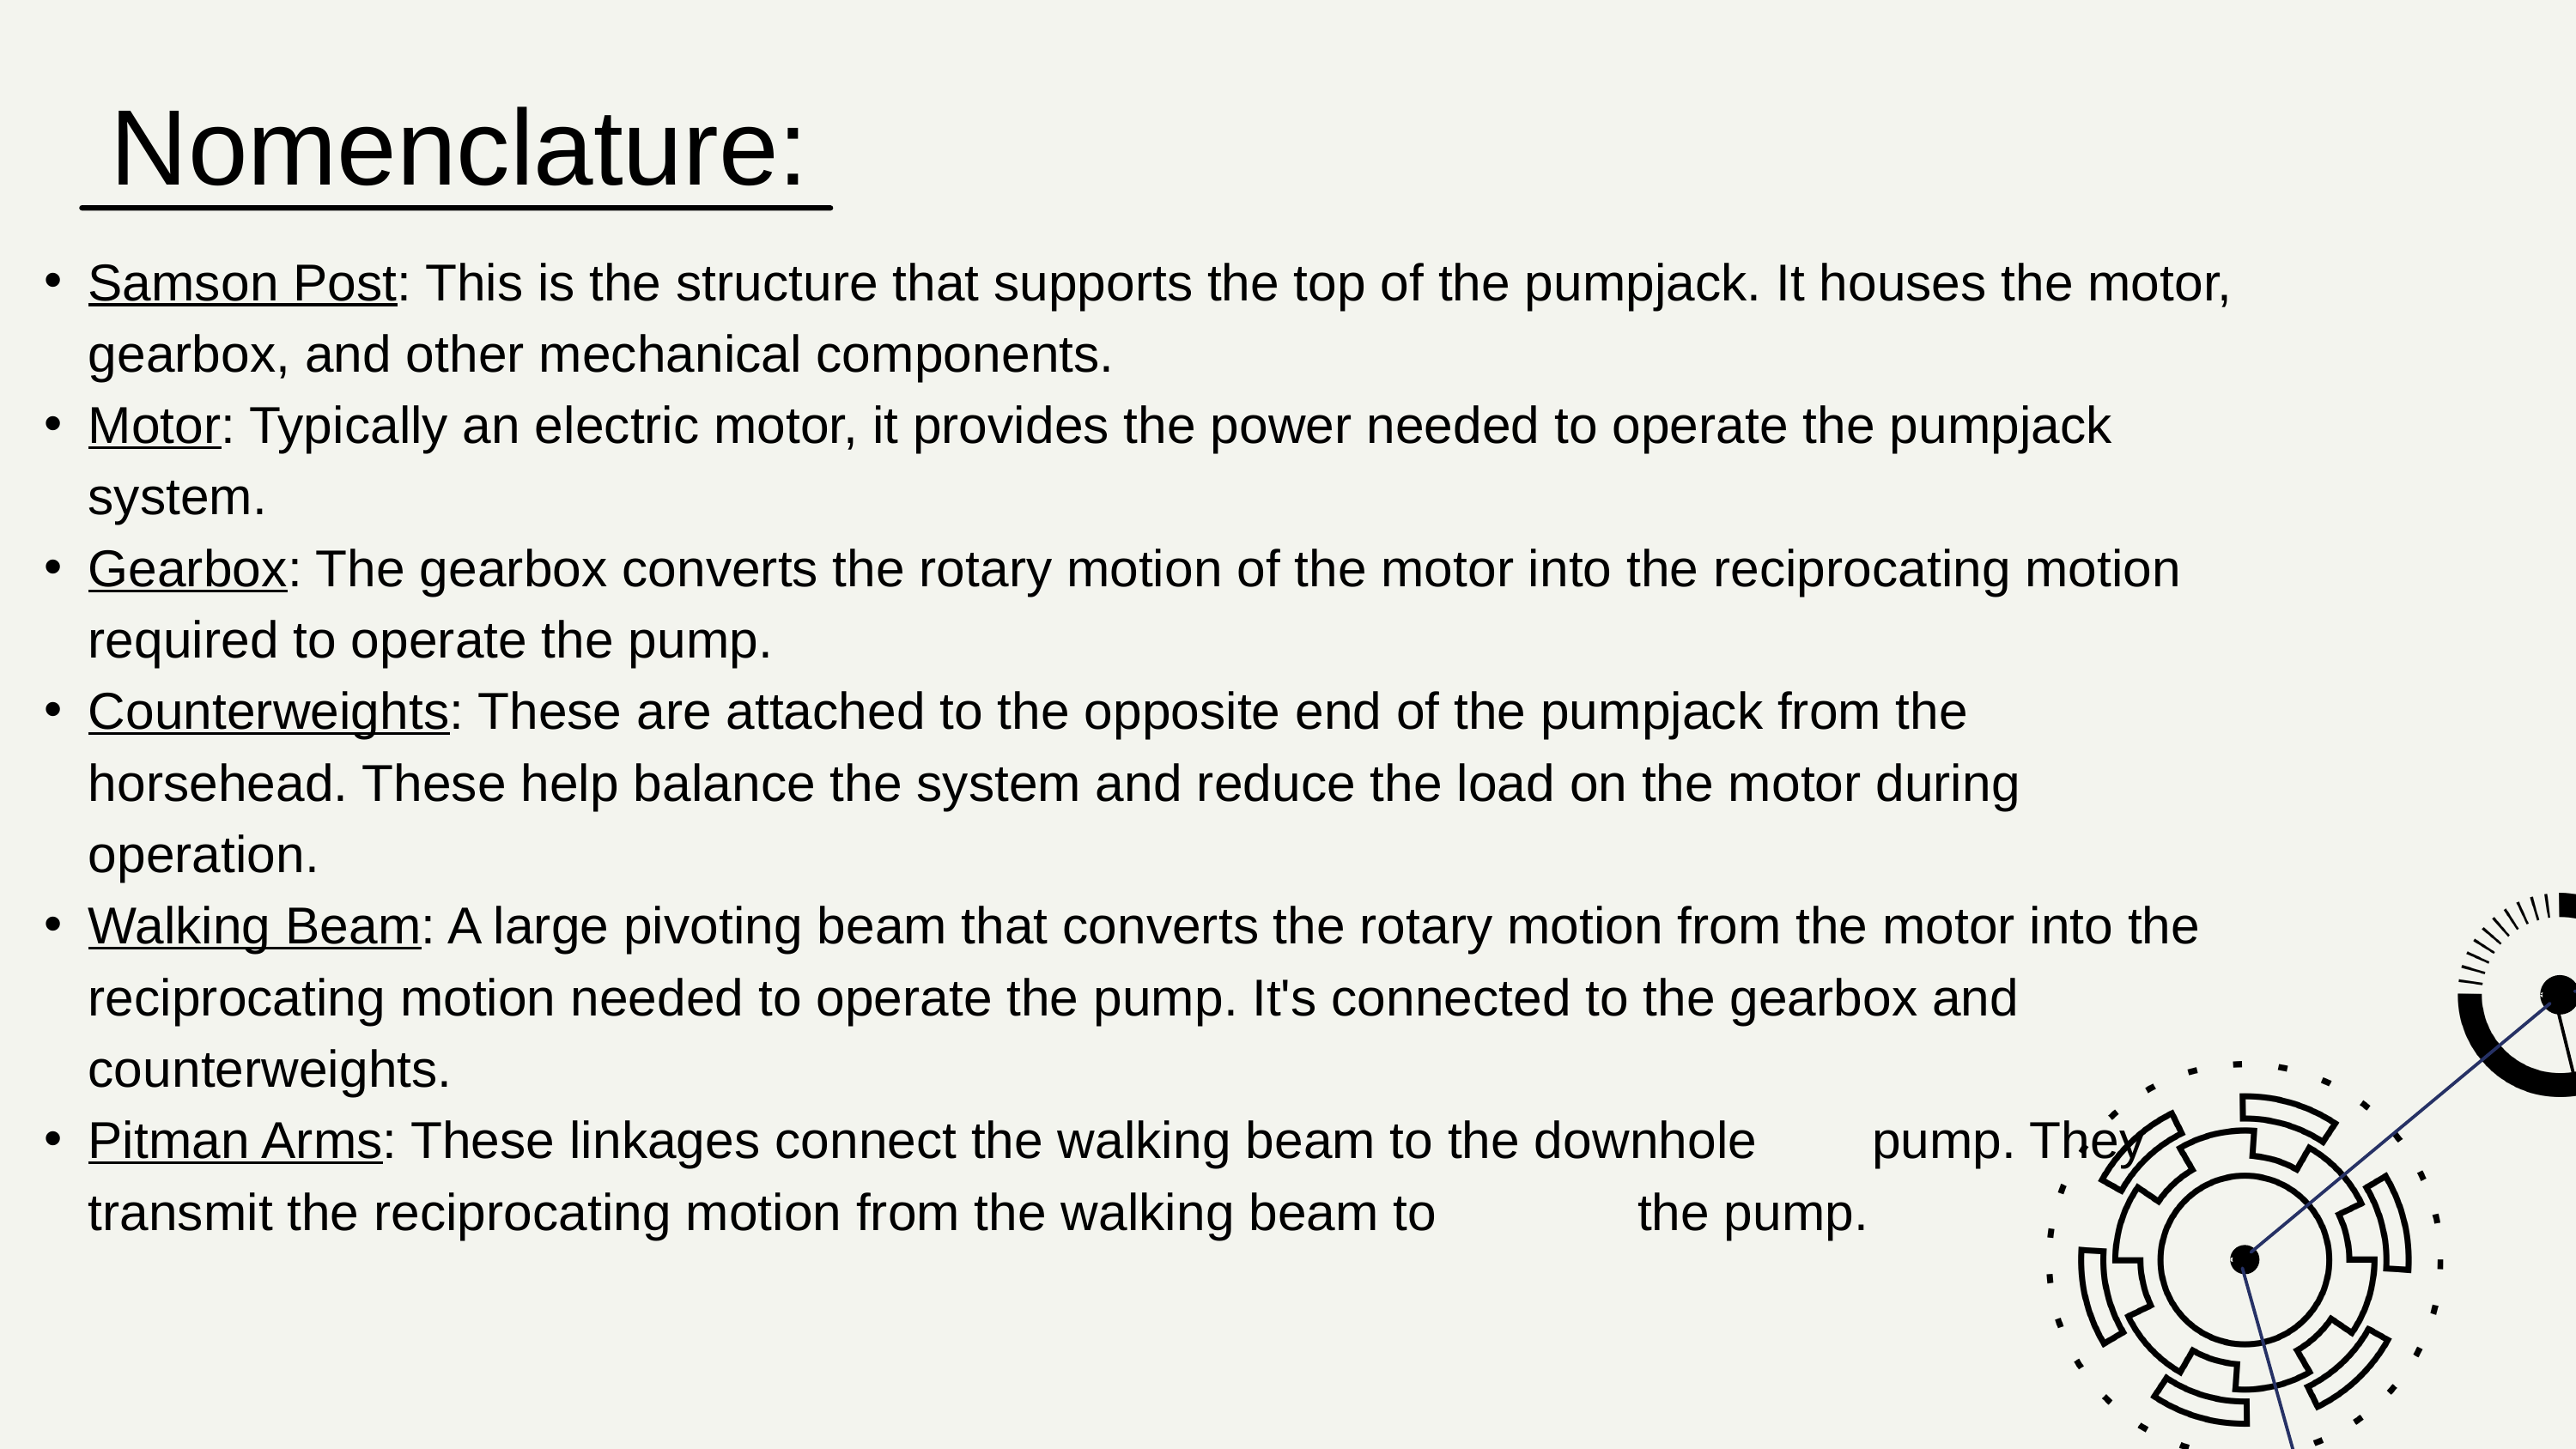

Nomenclature:

Samson Post: This is the structure that supports the top of the pumpjack. It houses the motor, gearbox, and other mechanical components.
Motor: Typically an electric motor, it provides the power needed to operate the pumpjack system.
Gearbox: The gearbox converts the rotary motion of the motor into the reciprocating motion required to operate the pump.
Counterweights: These are attached to the opposite end of the pumpjack from the horsehead. These help balance the system and reduce the load on the motor during operation.
Walking Beam: A large pivoting beam that converts the rotary motion from the motor into the reciprocating motion needed to operate the pump. It's connected to the gearbox and counterweights.
Pitman Arms: These linkages connect the walking beam to the downhole        pump. They transmit the reciprocating motion from the walking beam to              the pump.